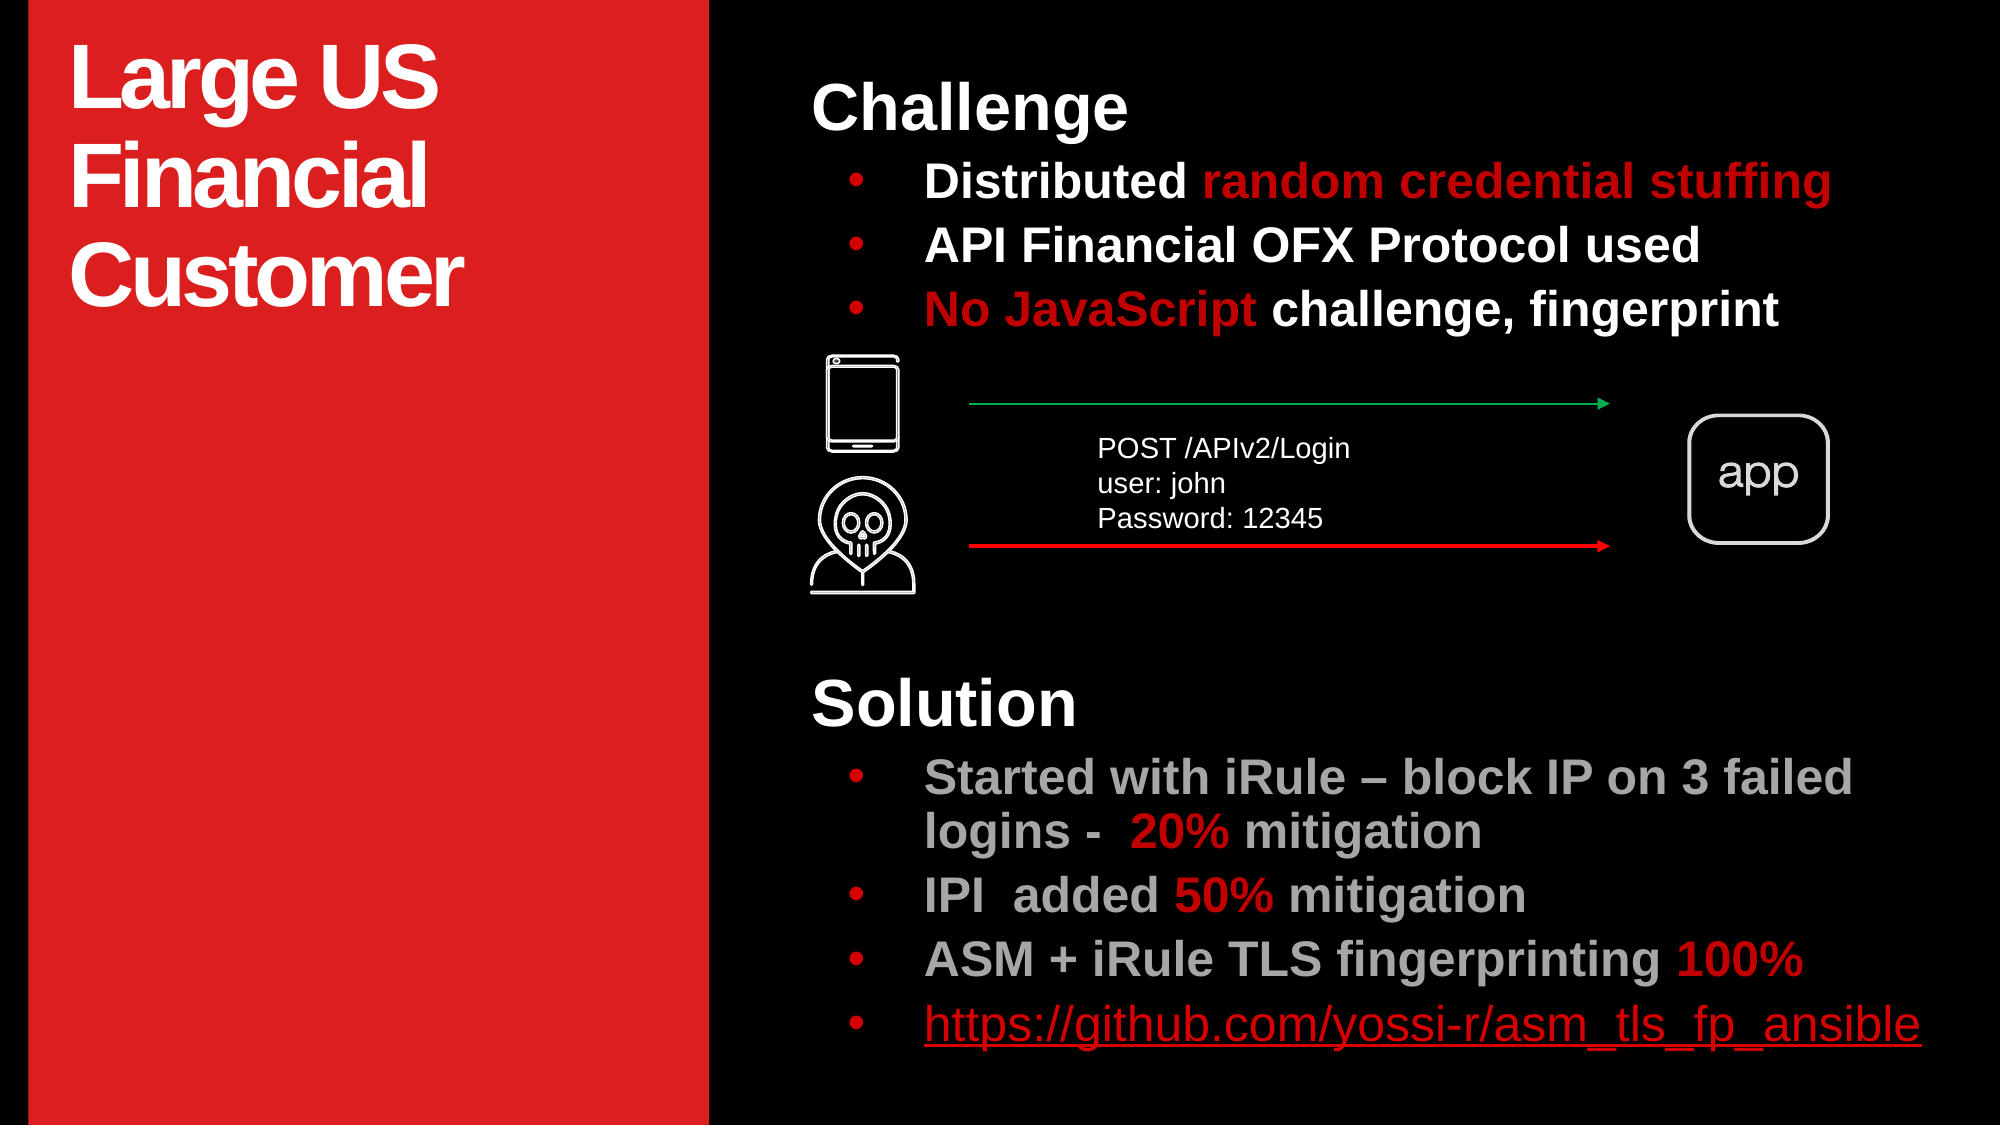

Large US Financial Customer
Challenge
Distributed random credential stuffing
API Financial OFX Protocol used
No JavaScript challenge, fingerprint

POST /APIv2/Login
user: john
Password: 12345

Solution
Started with iRule – block IP on 3 failed logins -  20% mitigation
IPI  added 50% mitigation
ASM + iRule TLS fingerprinting 100%
https://github.com/yossi-r/asm_tls_fp_ansible